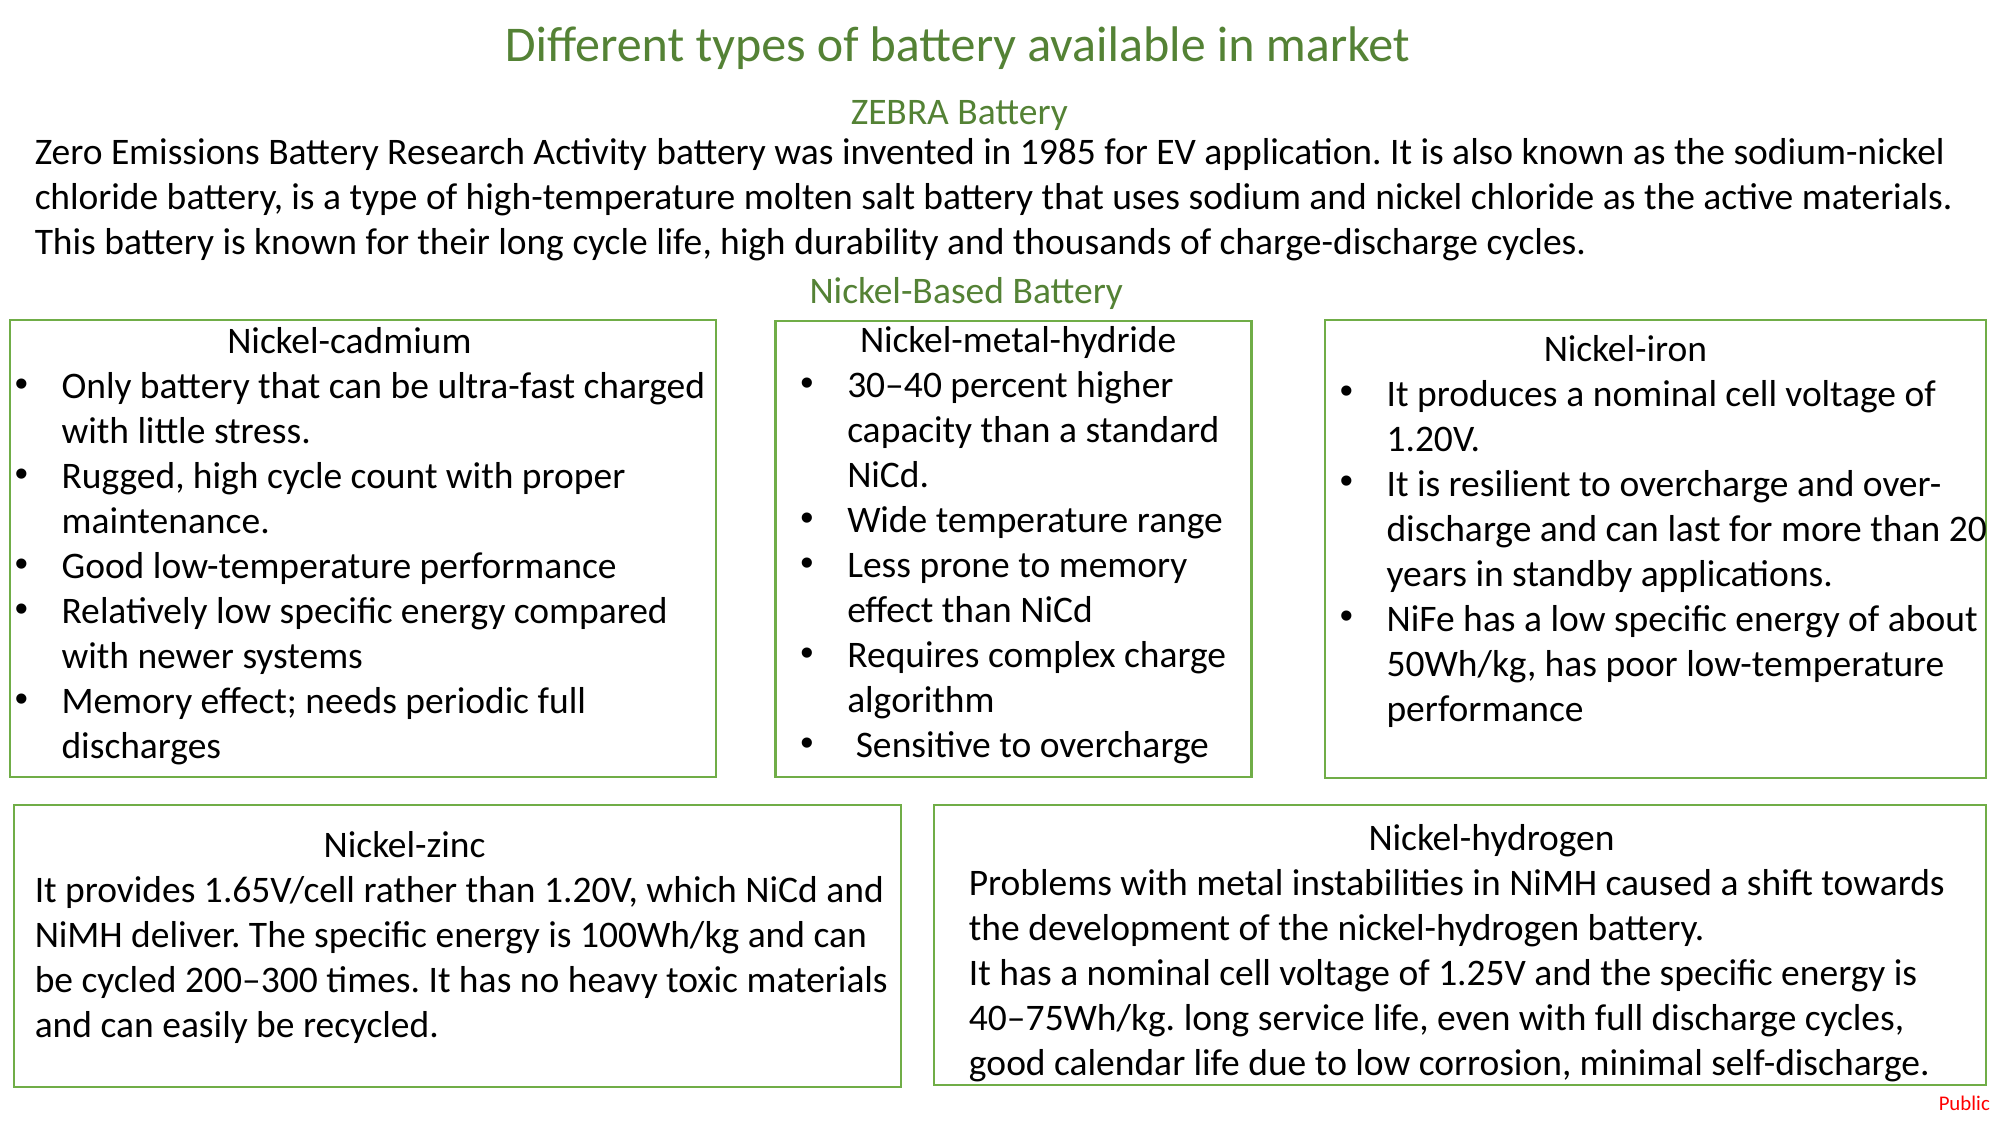

Different types of battery available in market
ZEBRA Battery
Zero Emissions Battery Research Activity battery was invented in 1985 for EV application. It is also known as the sodium-nickel chloride battery, is a type of high-temperature molten salt battery that uses sodium and nickel chloride as the active materials. This battery is known for their long cycle life, high durability and thousands of charge-discharge cycles.
Nickel-Based Battery
       Nickel-metal-hydride
30–40 percent higher capacity than a standard NiCd.
Wide temperature range
Less prone to memory effect than NiCd
Requires complex charge algorithm
 Sensitive to overcharge
                         Nickel-cadmium
Only battery that can be ultra-fast charged with little stress.
Rugged, high cycle count with proper maintenance.
Good low-temperature performance
Relatively low specific energy compared with newer systems
Memory effect; needs periodic full discharges
                        Nickel-iron
It produces a nominal cell voltage of 1.20V.
It is resilient to overcharge and over-discharge and can last for more than 20 years in standby applications.
NiFe has a low specific energy of about 50Wh/kg, has poor low-temperature performance

                                               Nickel-hydrogen
Problems with metal instabilities in NiMH caused a shift towards the development of the nickel-hydrogen battery.
It has a nominal cell voltage of 1.25V and the specific energy is 40–75Wh/kg. long service life, even with full discharge cycles, good calendar life due to low corrosion, minimal self-discharge.
                                  Nickel-zinc
It provides 1.65V/cell rather than 1.20V, which NiCd and NiMH deliver. The specific energy is 100Wh/kg and can be cycled 200–300 times. It has no heavy toxic materials and can easily be recycled.